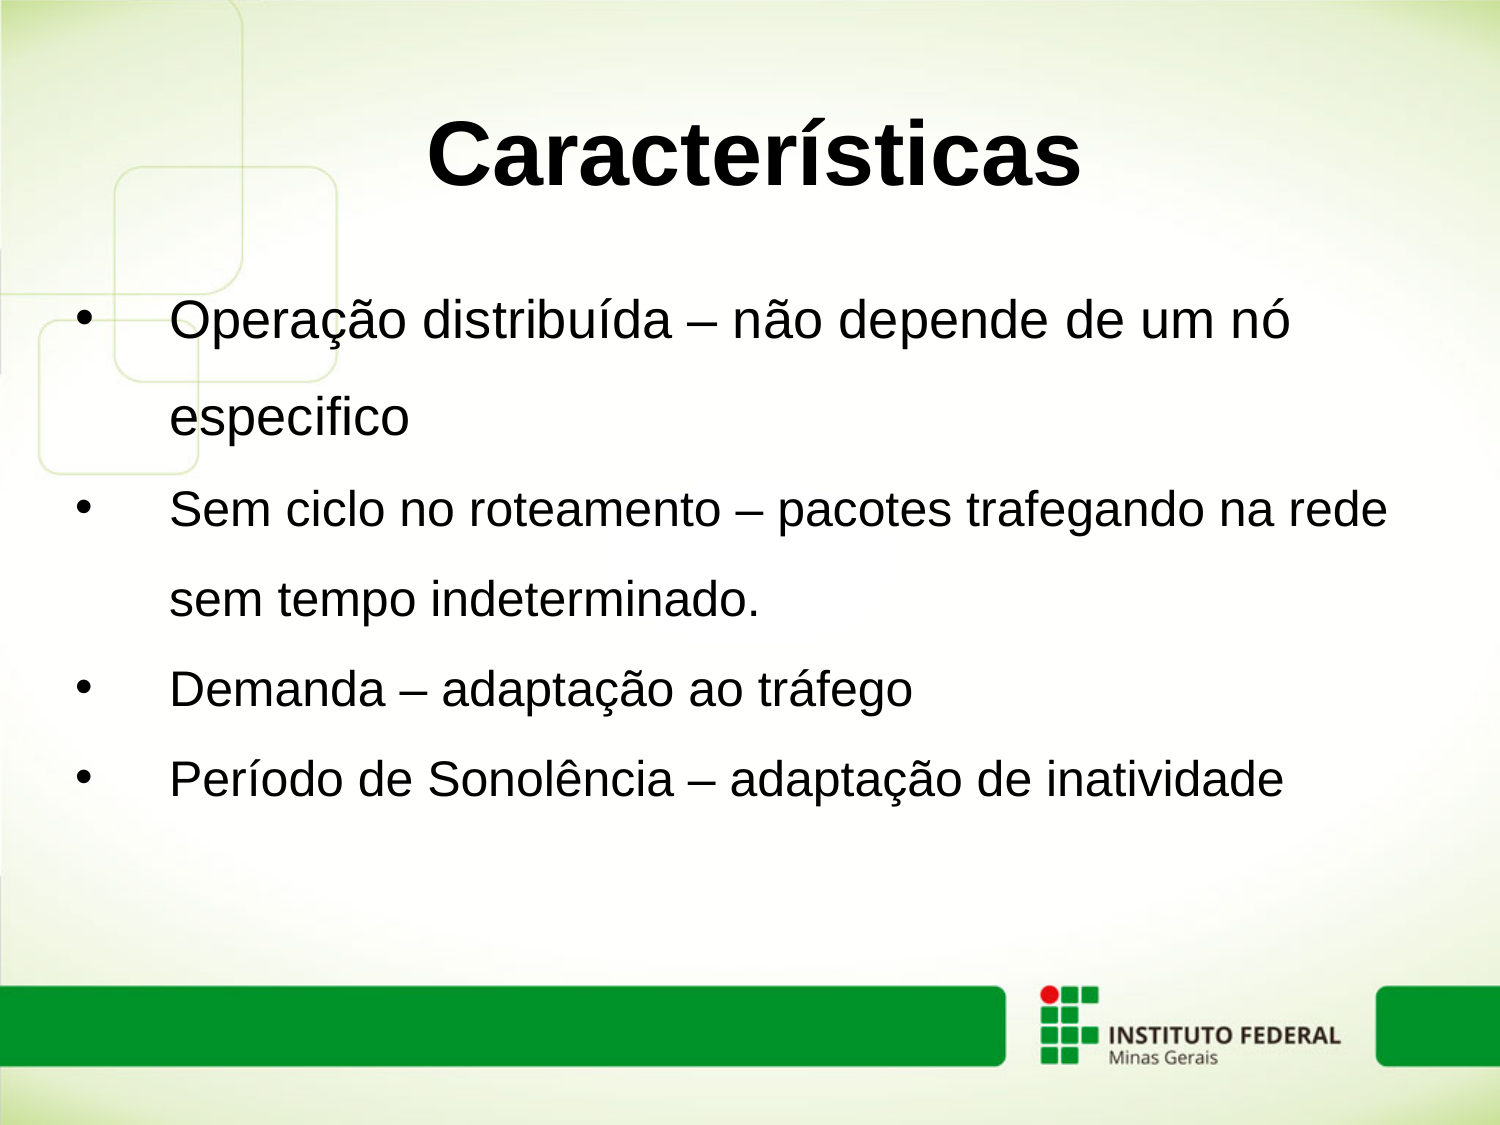

# Características
Operação distribuída – não depende de um nó especifico
Sem ciclo no roteamento – pacotes trafegando na rede sem tempo indeterminado.
Demanda – adaptação ao tráfego
Período de Sonolência – adaptação de inatividade